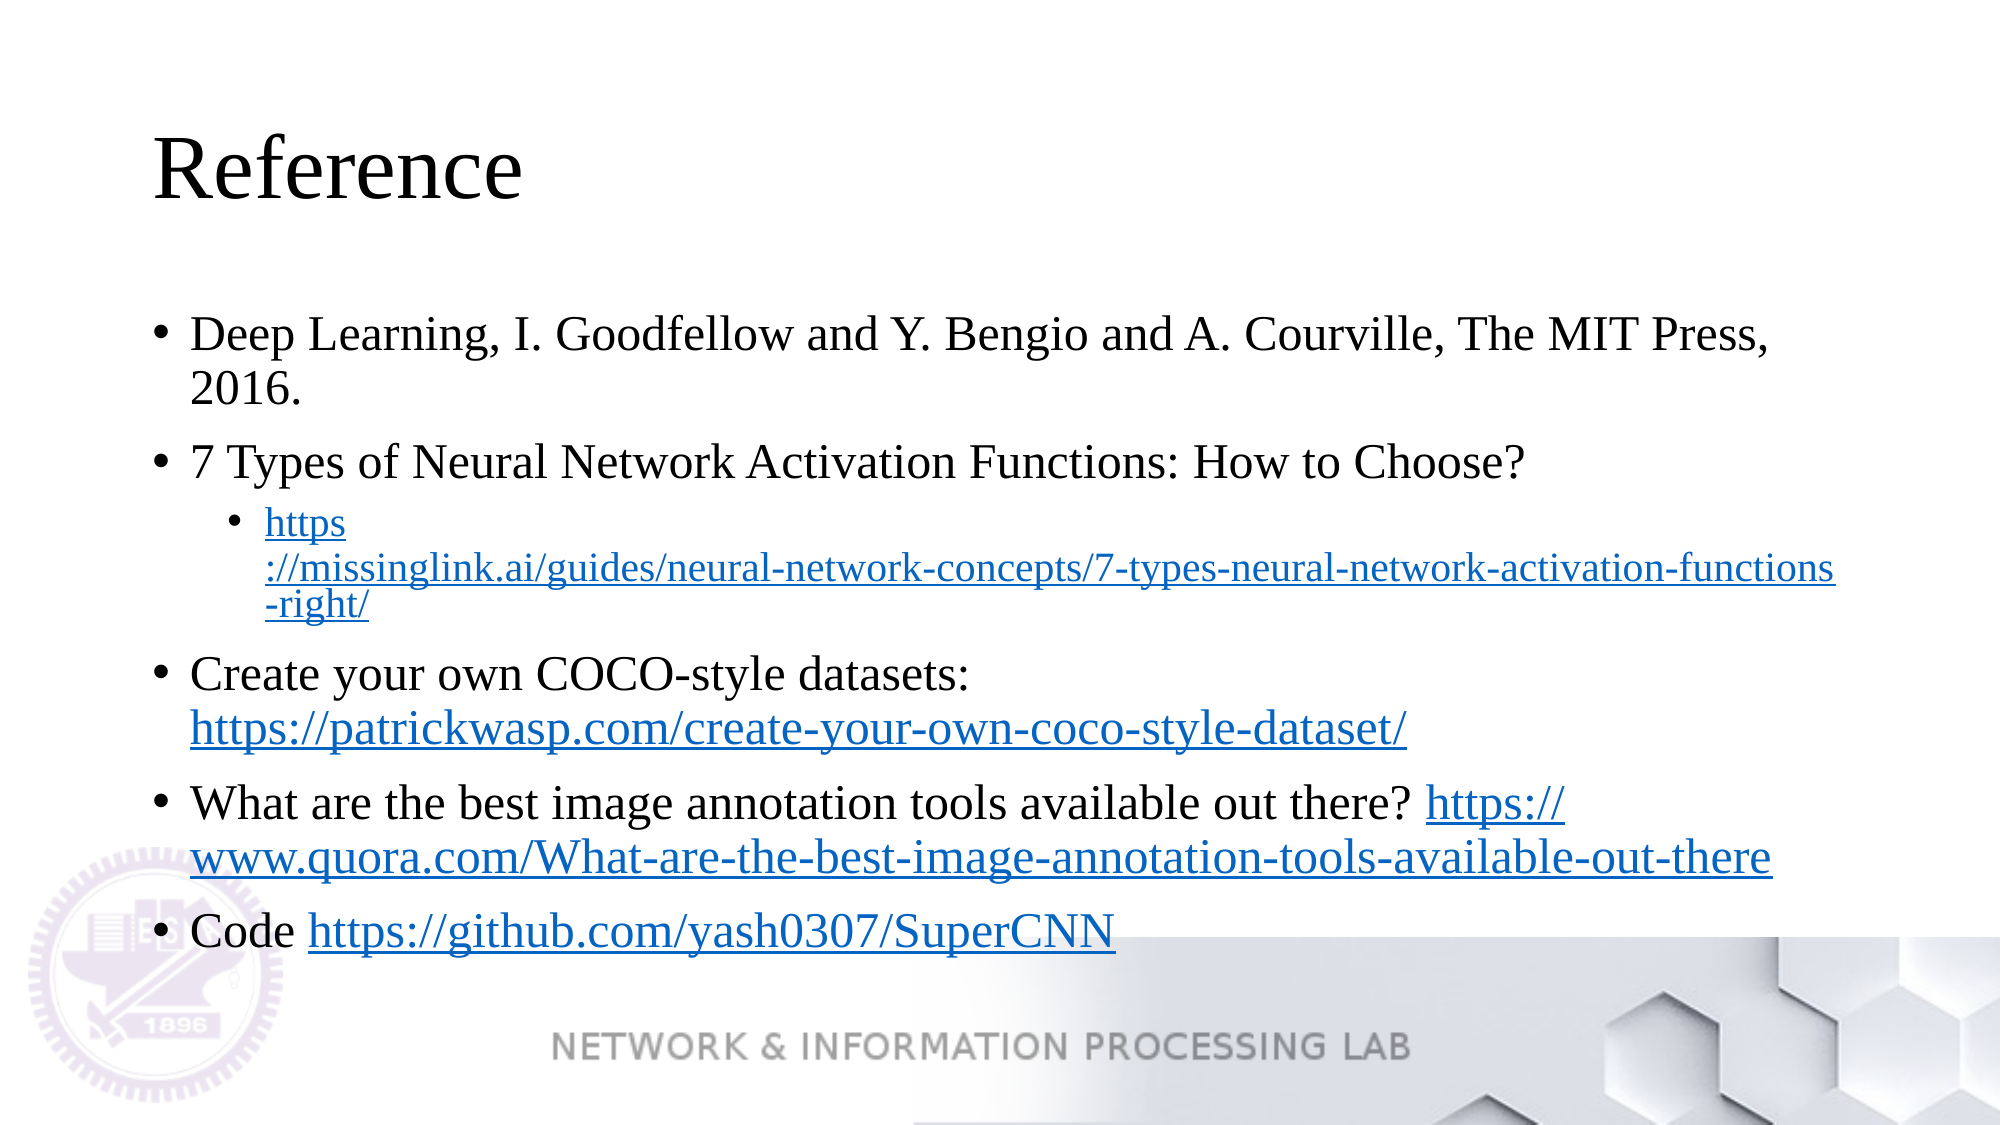

# Reference
Deep Learning, I. Goodfellow and Y. Bengio and A. Courville, The MIT Press, 2016.
7 Types of Neural Network Activation Functions: How to Choose?
https://missinglink.ai/guides/neural-network-concepts/7-types-neural-network-activation-functions-right/
Create your own COCO-style datasets: https://patrickwasp.com/create-your-own-coco-style-dataset/
What are the best image annotation tools available out there? https://www.quora.com/What-are-the-best-image-annotation-tools-available-out-there
Code https://github.com/yash0307/SuperCNN